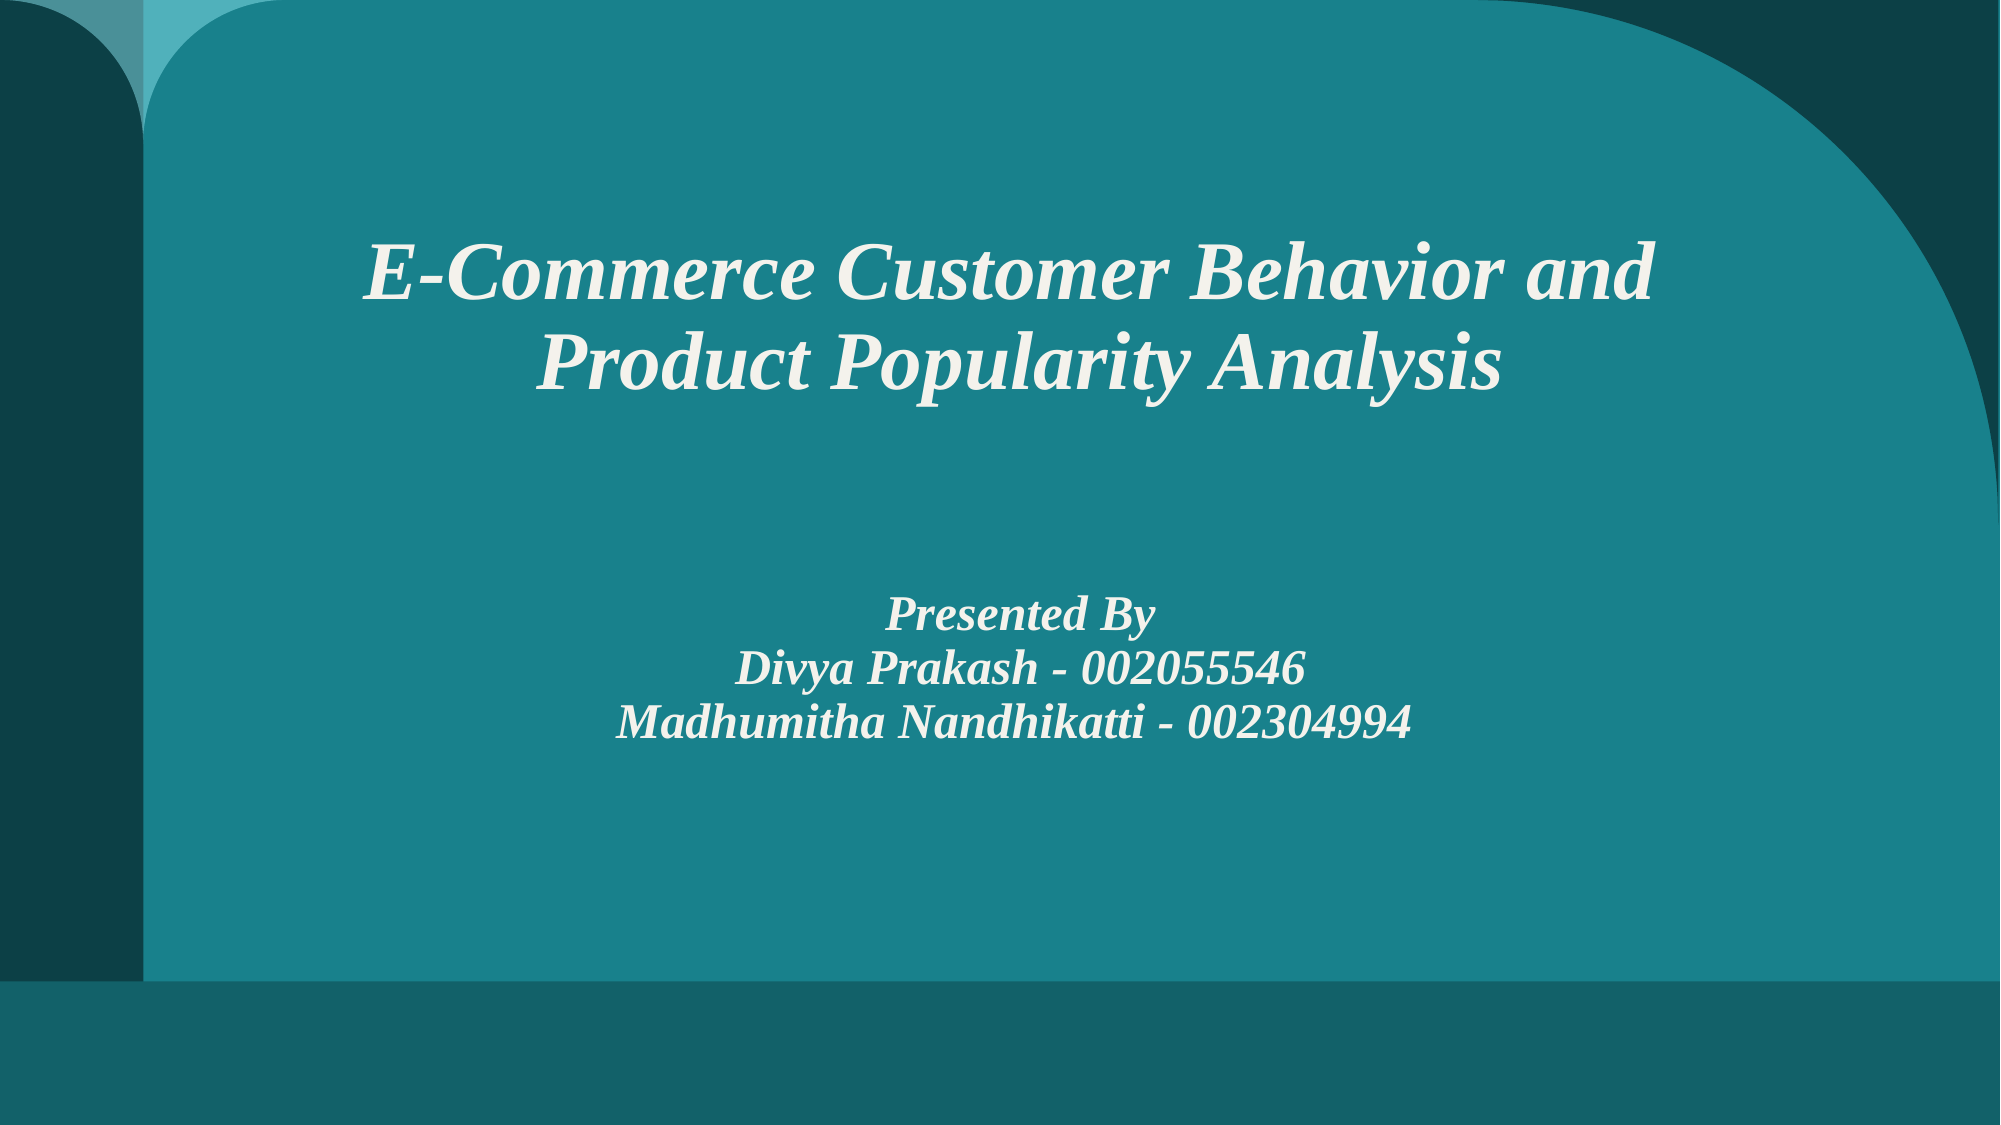

# E-Commerce Customer Behavior and  Product Popularity Analysis Presented By Divya Prakash - 002055546 Madhumitha Nandhikatti - 002304994

1